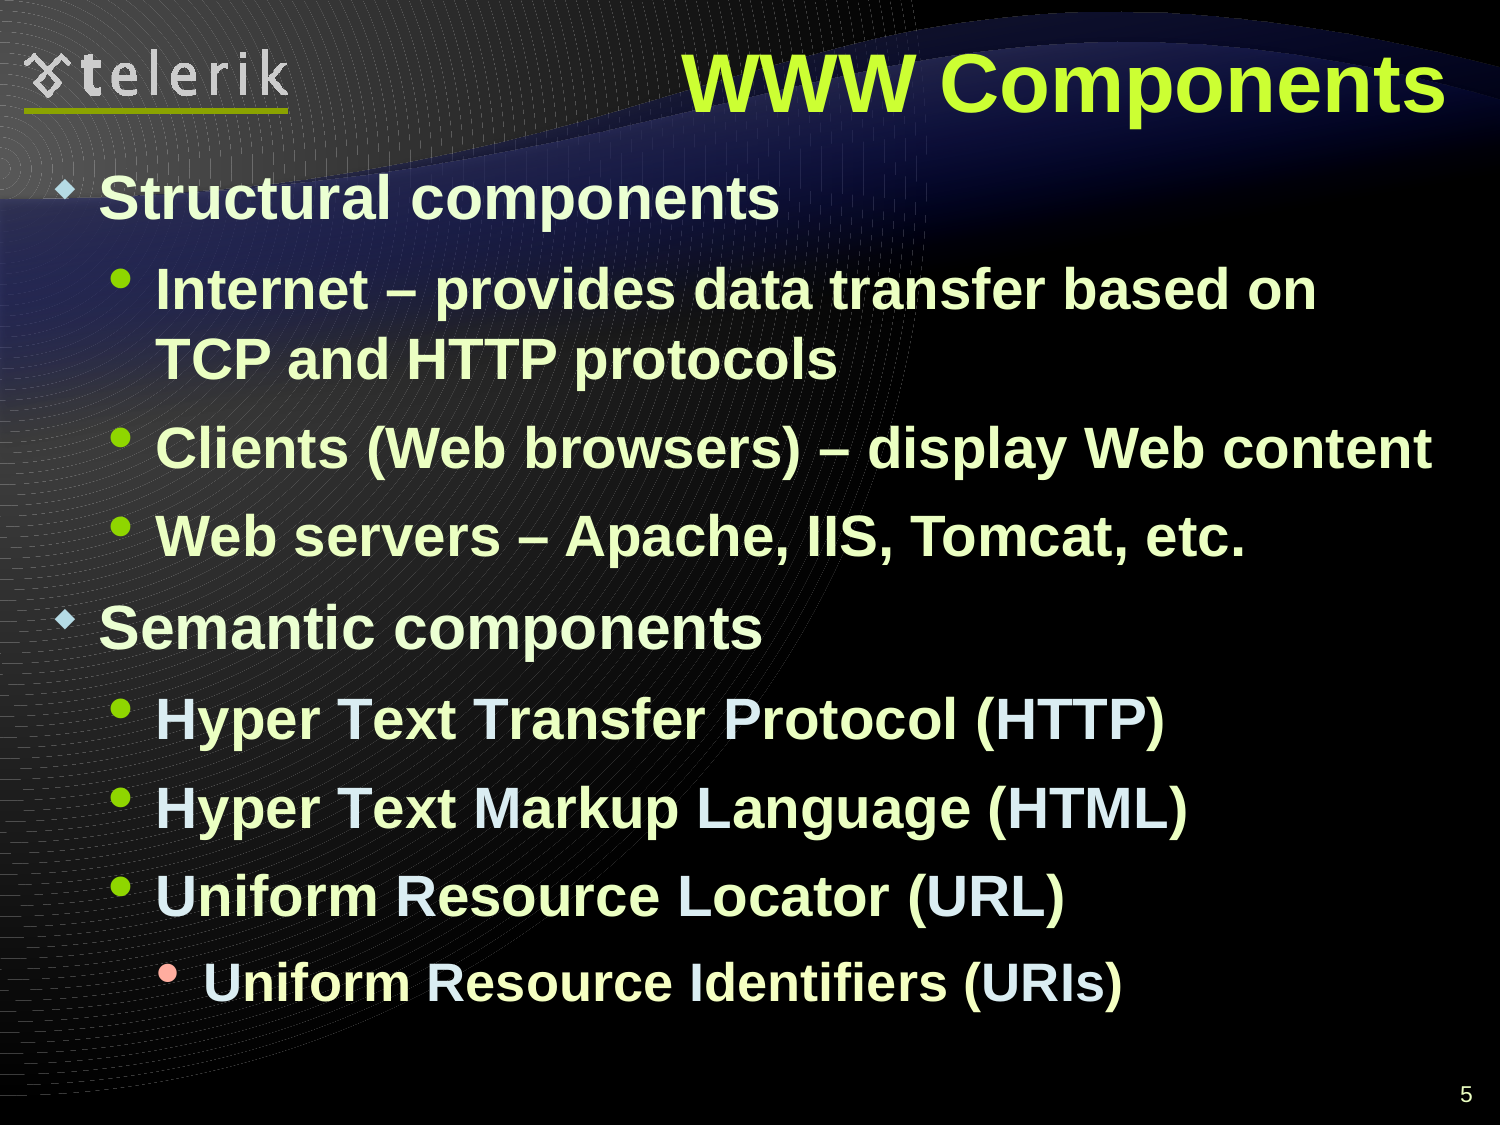

# WWW Components
Structural components
Internet – provides data transfer based on TCP and HTTP protocols
Clients (Web browsers) – display Web content
Web servers – Apache, IIS, Tomcat, etc.
Semantic components
Hyper Text Transfer Protocol (HTTP)
Hyper Text Markup Language (HTML)
Uniform Resource Locator (URL)
Uniform Resource Identifiers (URIs)
5